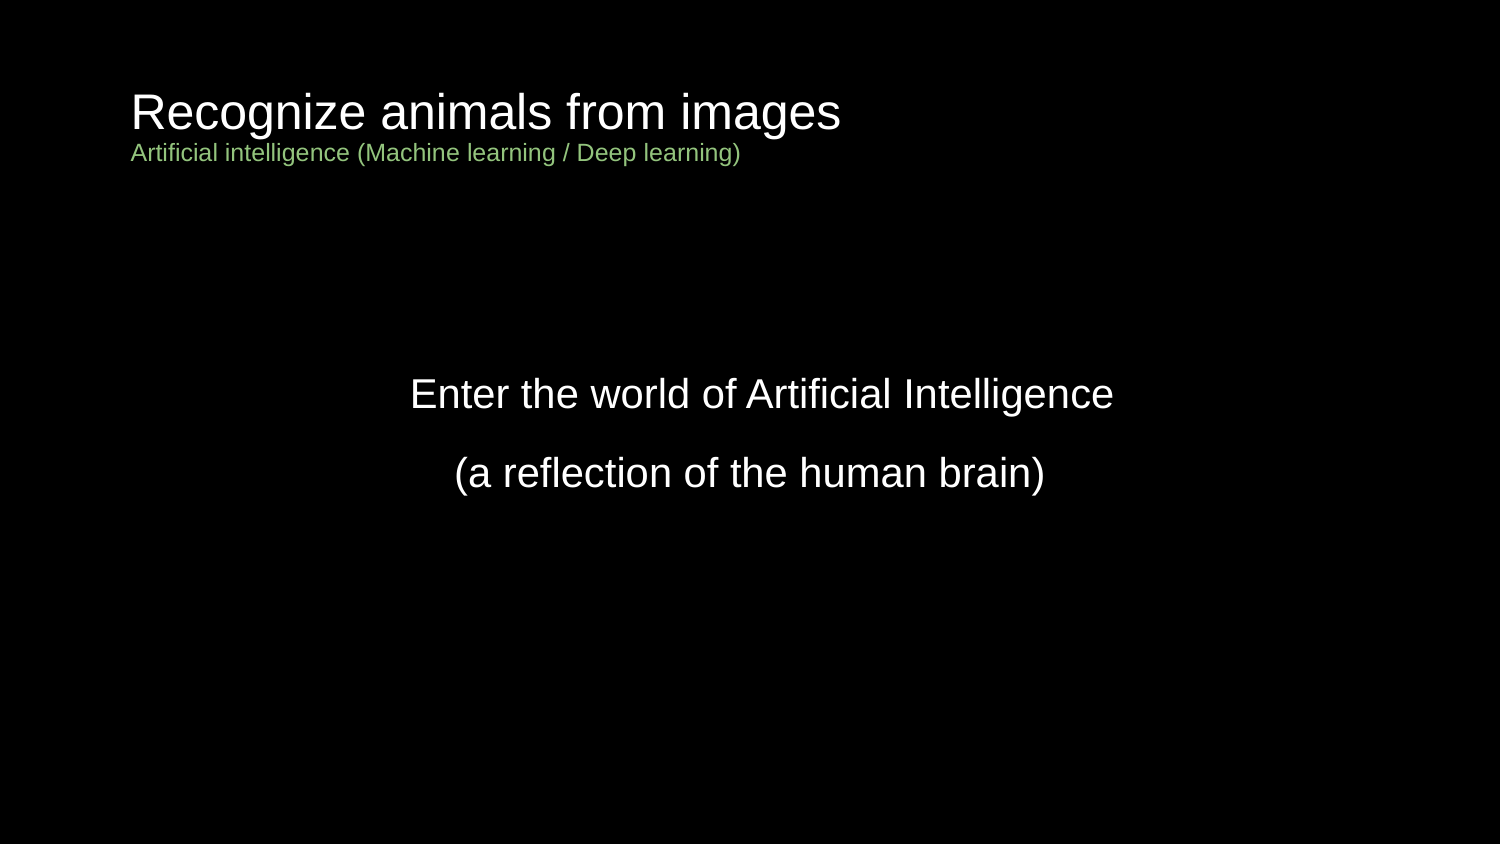

# Recognize animals from images
Artificial intelligence (Machine learning / Deep learning)

    Enter the world of Artificial Intelligence
(a reflection of the human brain)